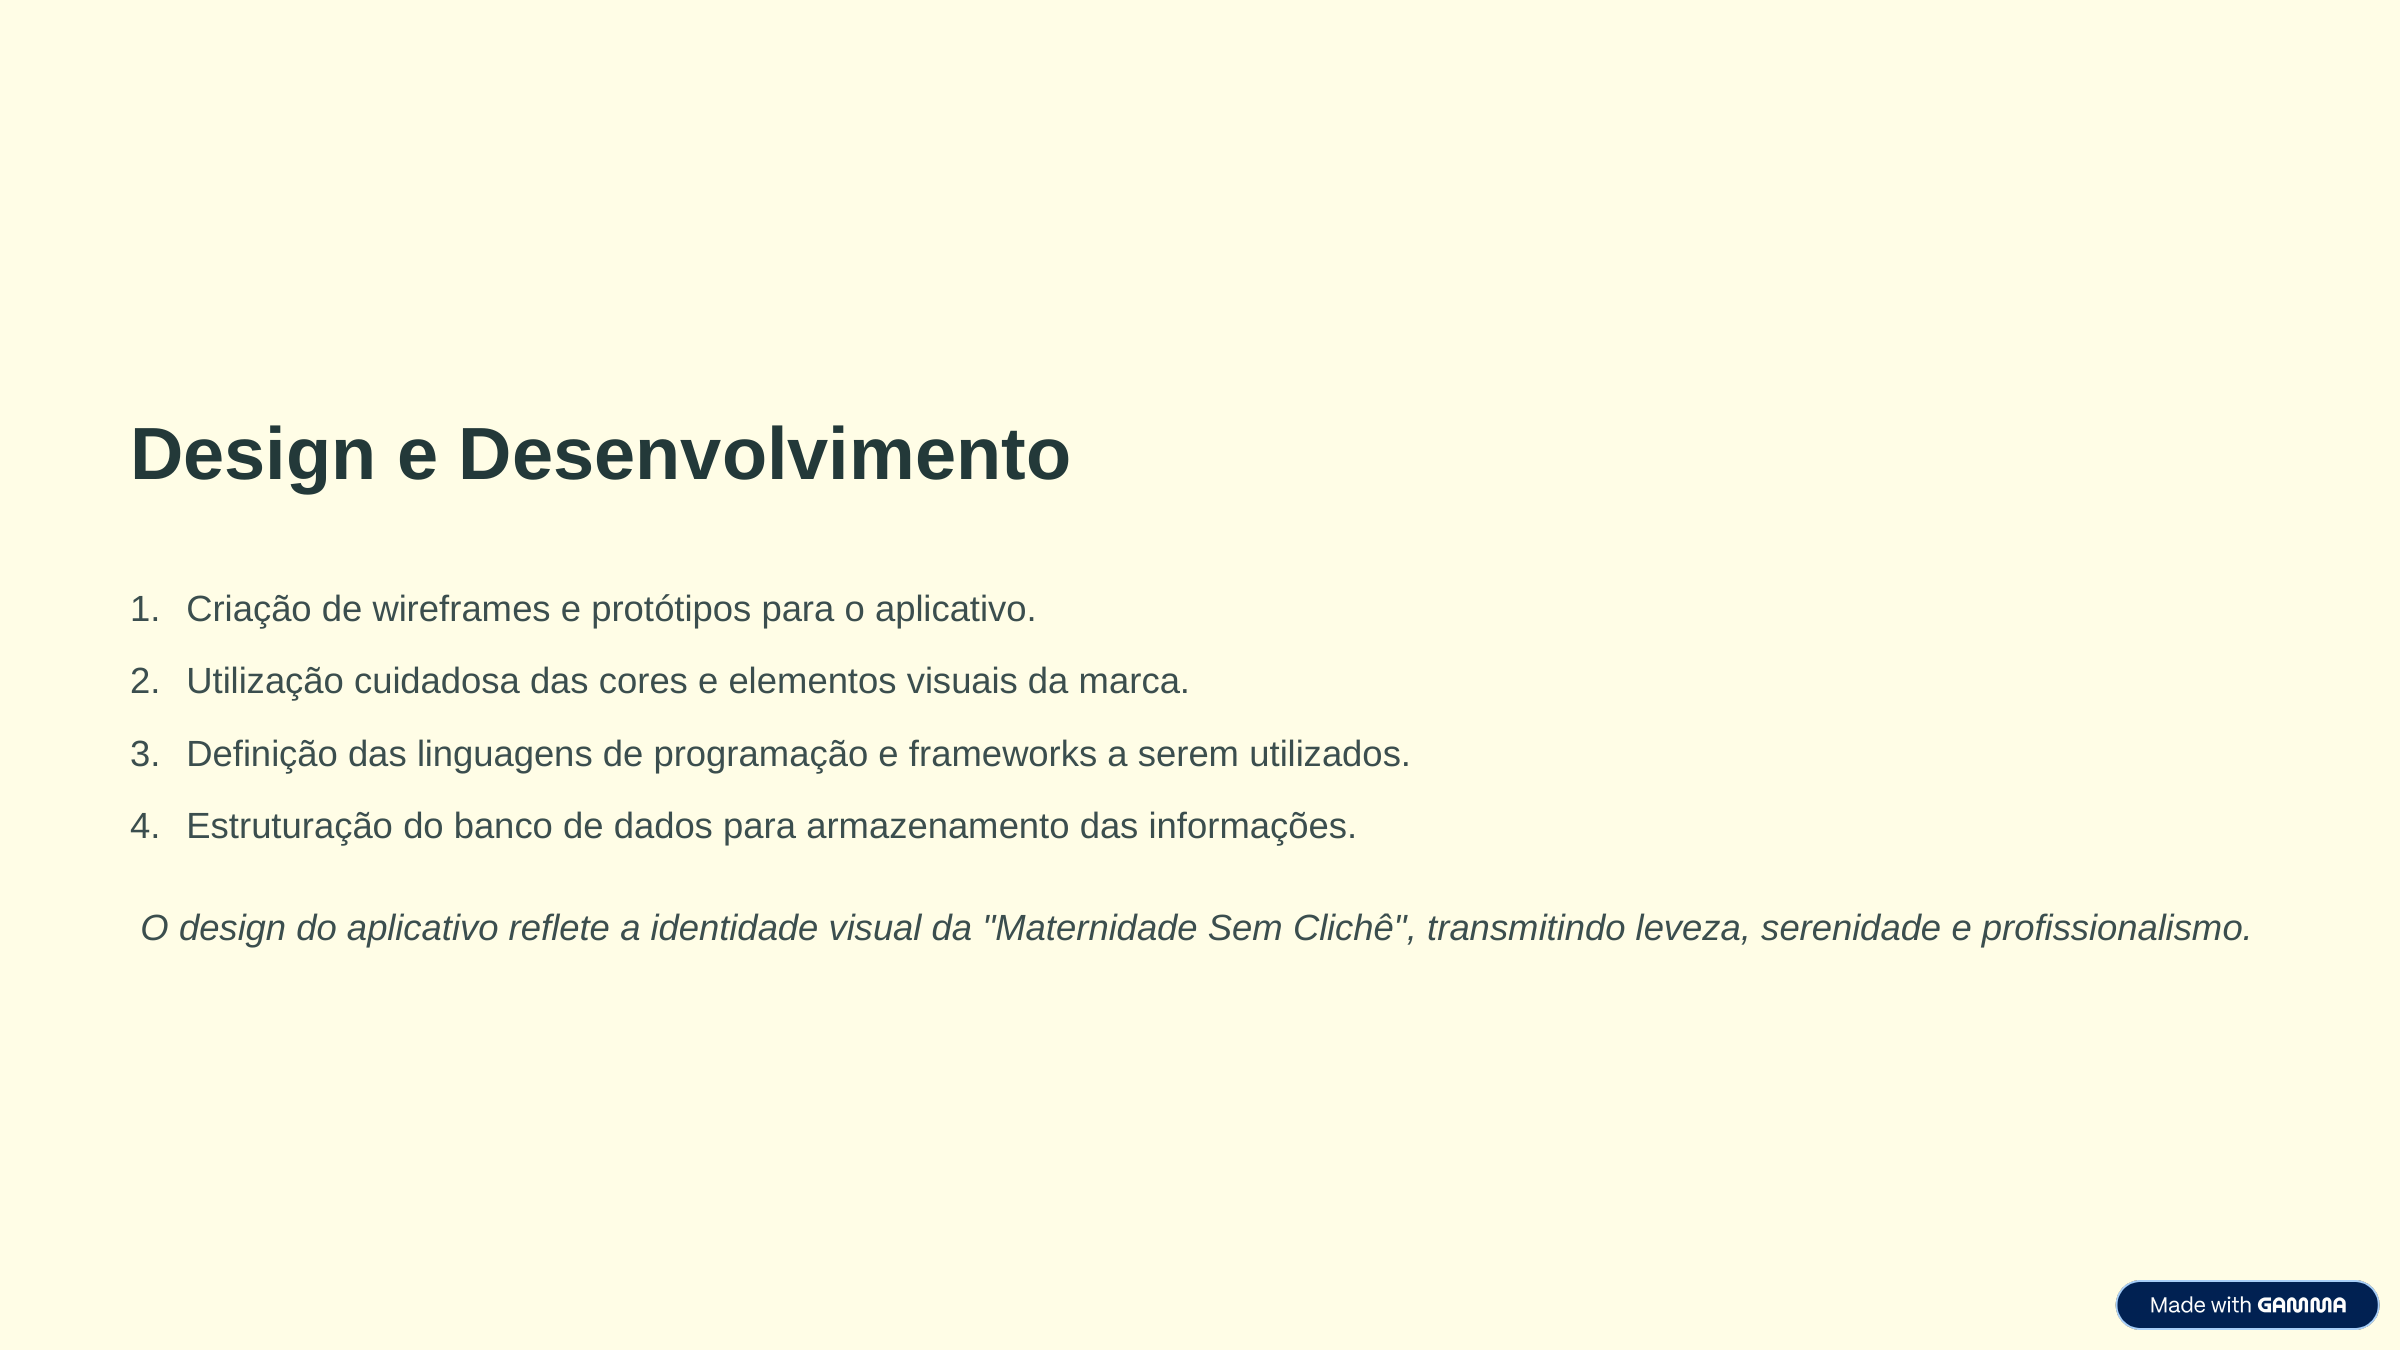

Design e Desenvolvimento
Criação de wireframes e protótipos para o aplicativo.
Utilização cuidadosa das cores e elementos visuais da marca.
Definição das linguagens de programação e frameworks a serem utilizados.
Estruturação do banco de dados para armazenamento das informações.
 O design do aplicativo reflete a identidade visual da "Maternidade Sem Clichê", transmitindo leveza, serenidade e profissionalismo.